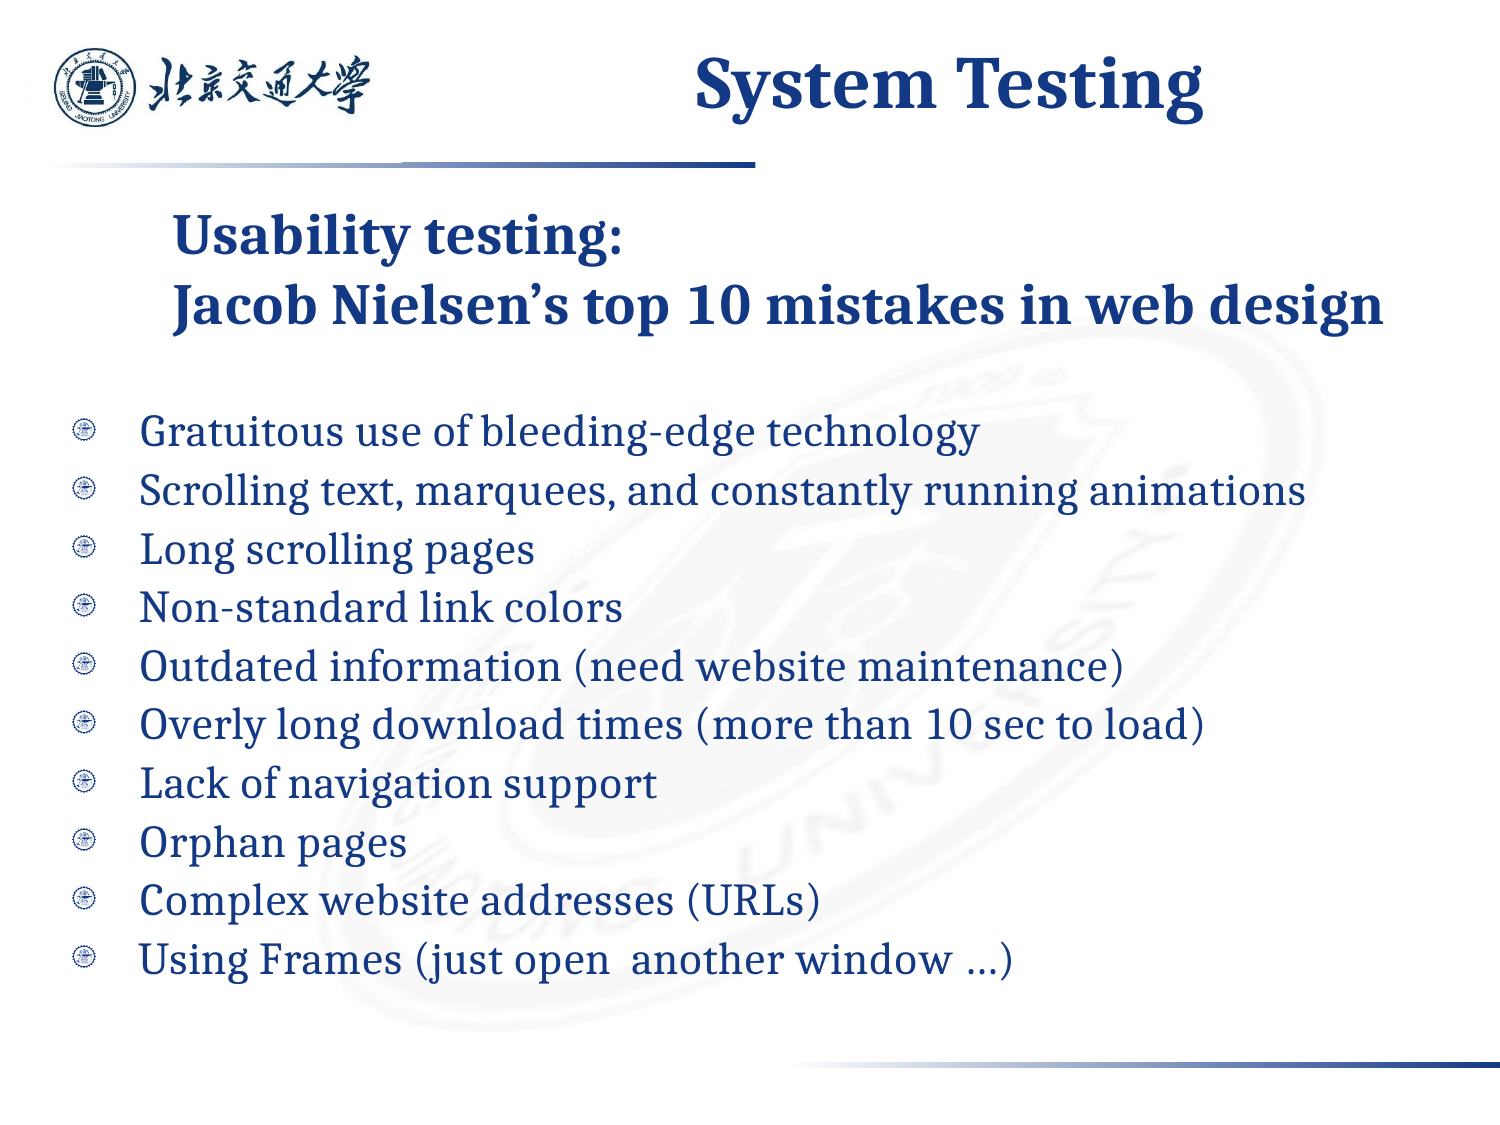

# System Testing
Usability testing:
Jacob Nielsen’s top 10 mistakes in web design
Gratuitous use of bleeding-edge technology
Scrolling text, marquees, and constantly running animations
Long scrolling pages
Non-standard link colors
Outdated information (need website maintenance)
Overly long download times (more than 10 sec to load)
Lack of navigation support
Orphan pages
Complex website addresses (URLs)
Using Frames (just open  another window …)